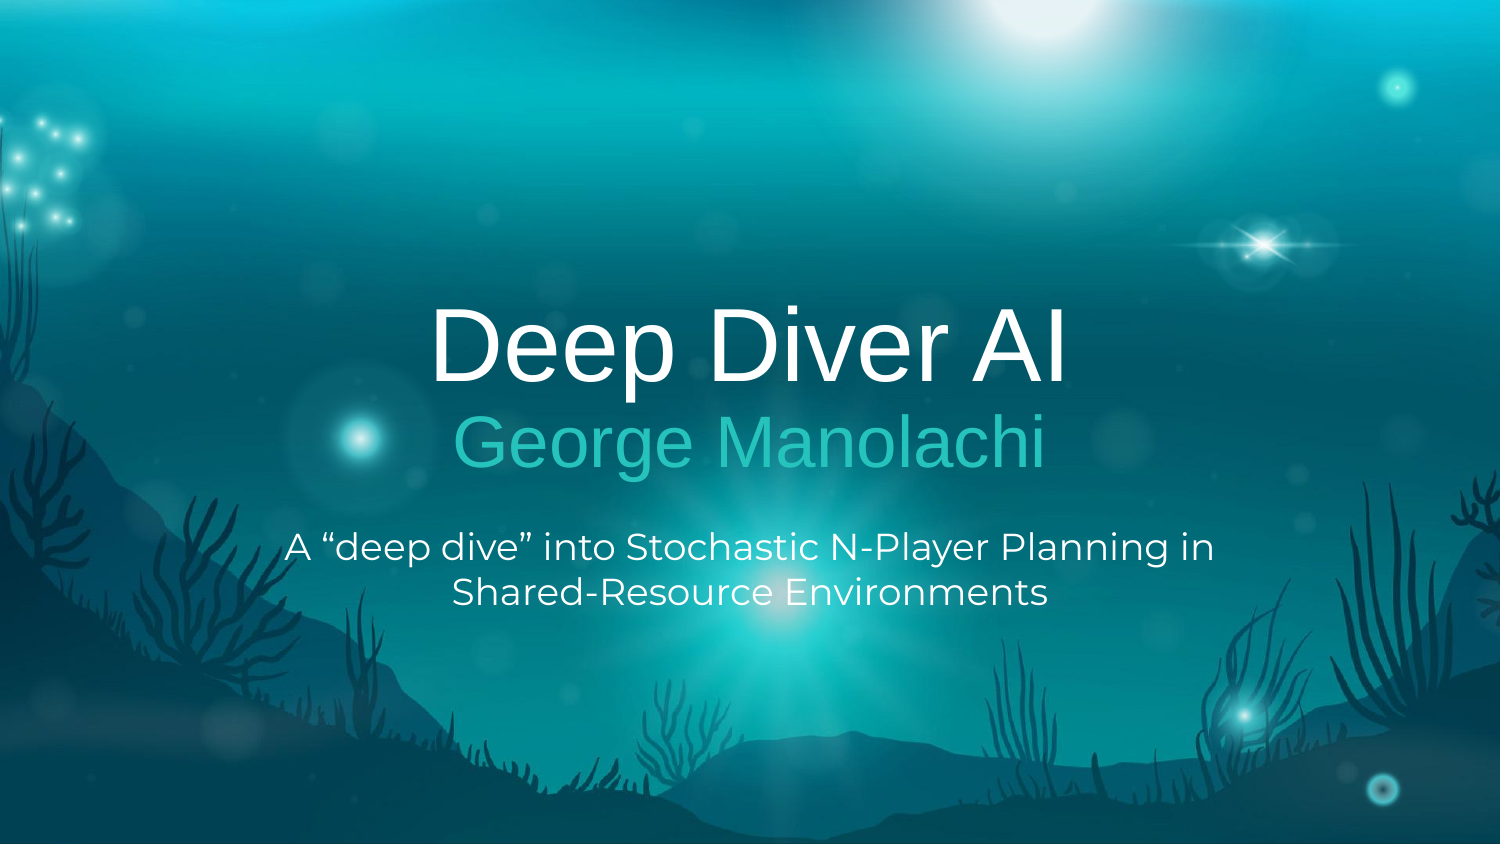

# Deep Diver AI
George Manolachi
A “deep dive” into Stochastic N-Player Planning in Shared-Resource Environments